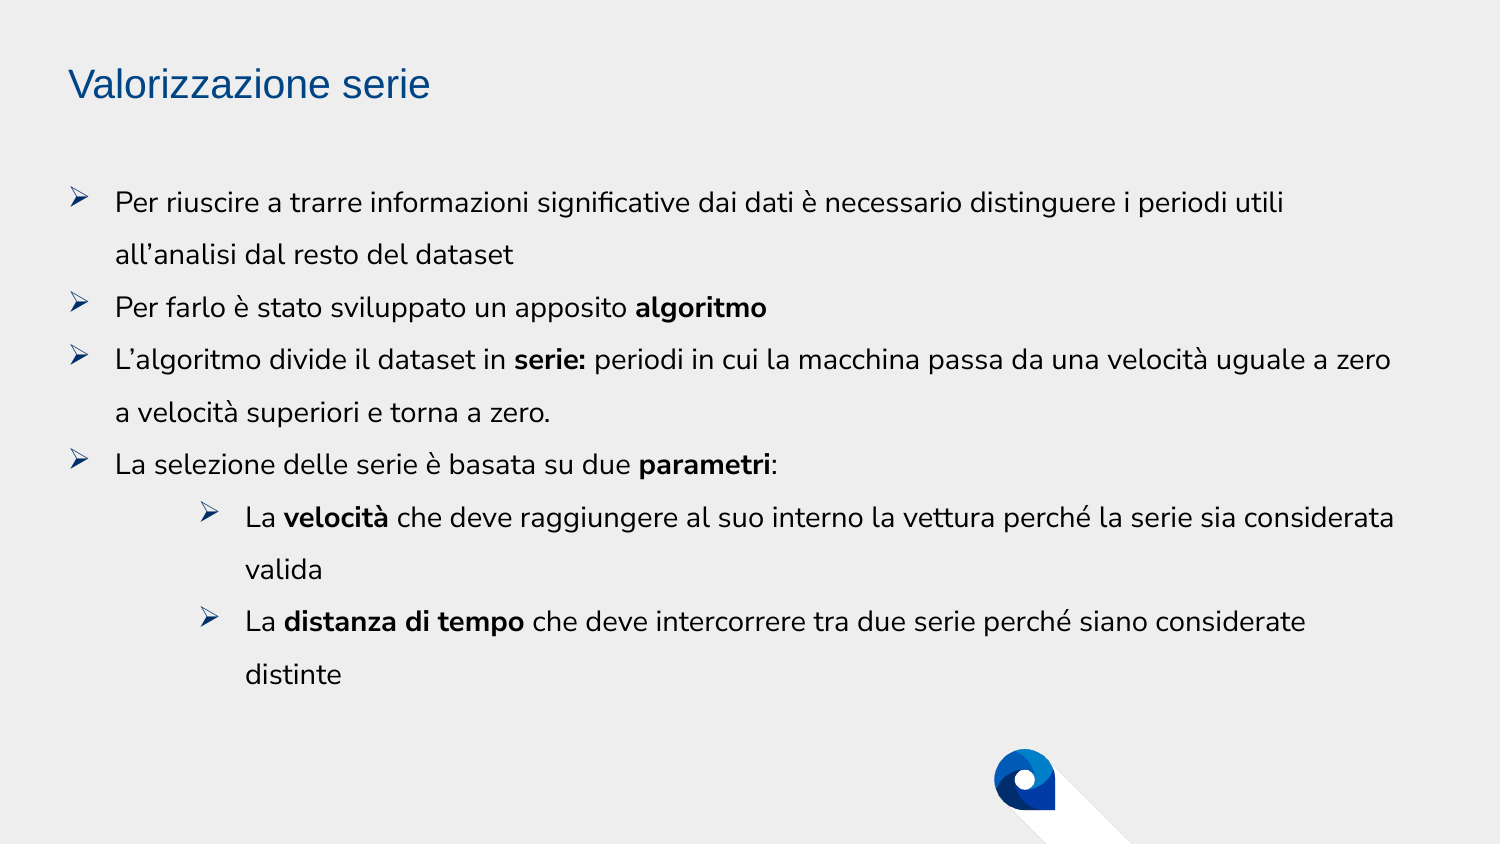

# Valorizzazione serie
Per riuscire a trarre informazioni significative dai dati è necessario distinguere i periodi utili all’analisi dal resto del dataset
Per farlo è stato sviluppato un apposito algoritmo
L’algoritmo divide il dataset in serie: periodi in cui la macchina passa da una velocità uguale a zero a velocità superiori e torna a zero.
La selezione delle serie è basata su due parametri:
La velocità che deve raggiungere al suo interno la vettura perché la serie sia considerata valida
La distanza di tempo che deve intercorrere tra due serie perché siano considerate distinte